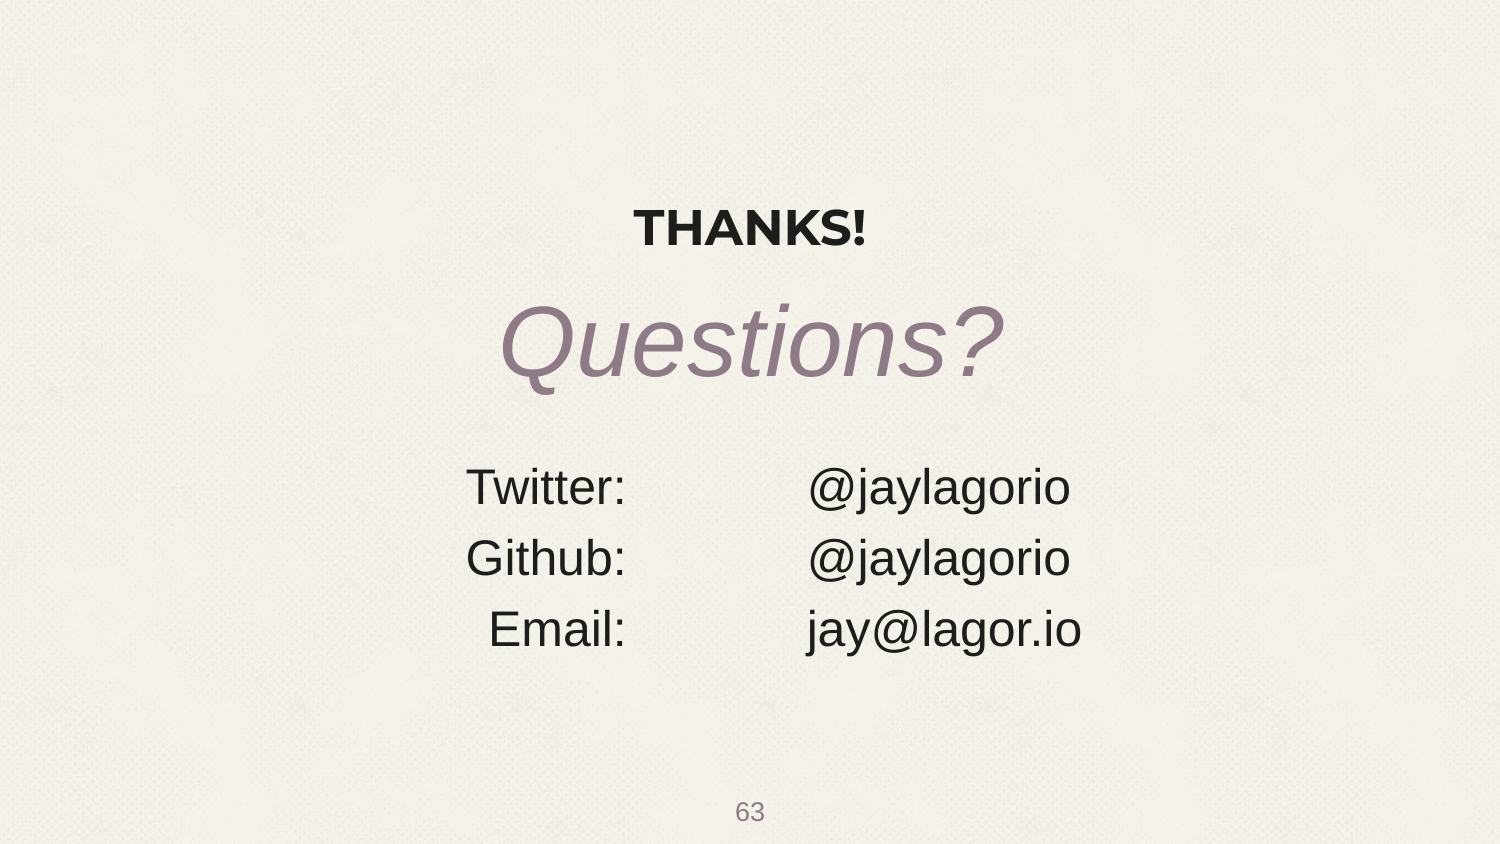

THANKS!
Questions?
| Twitter: | @jaylagorio |
| --- | --- |
| Github: | @jaylagorio |
| Email: | jay@lagor.io |
63